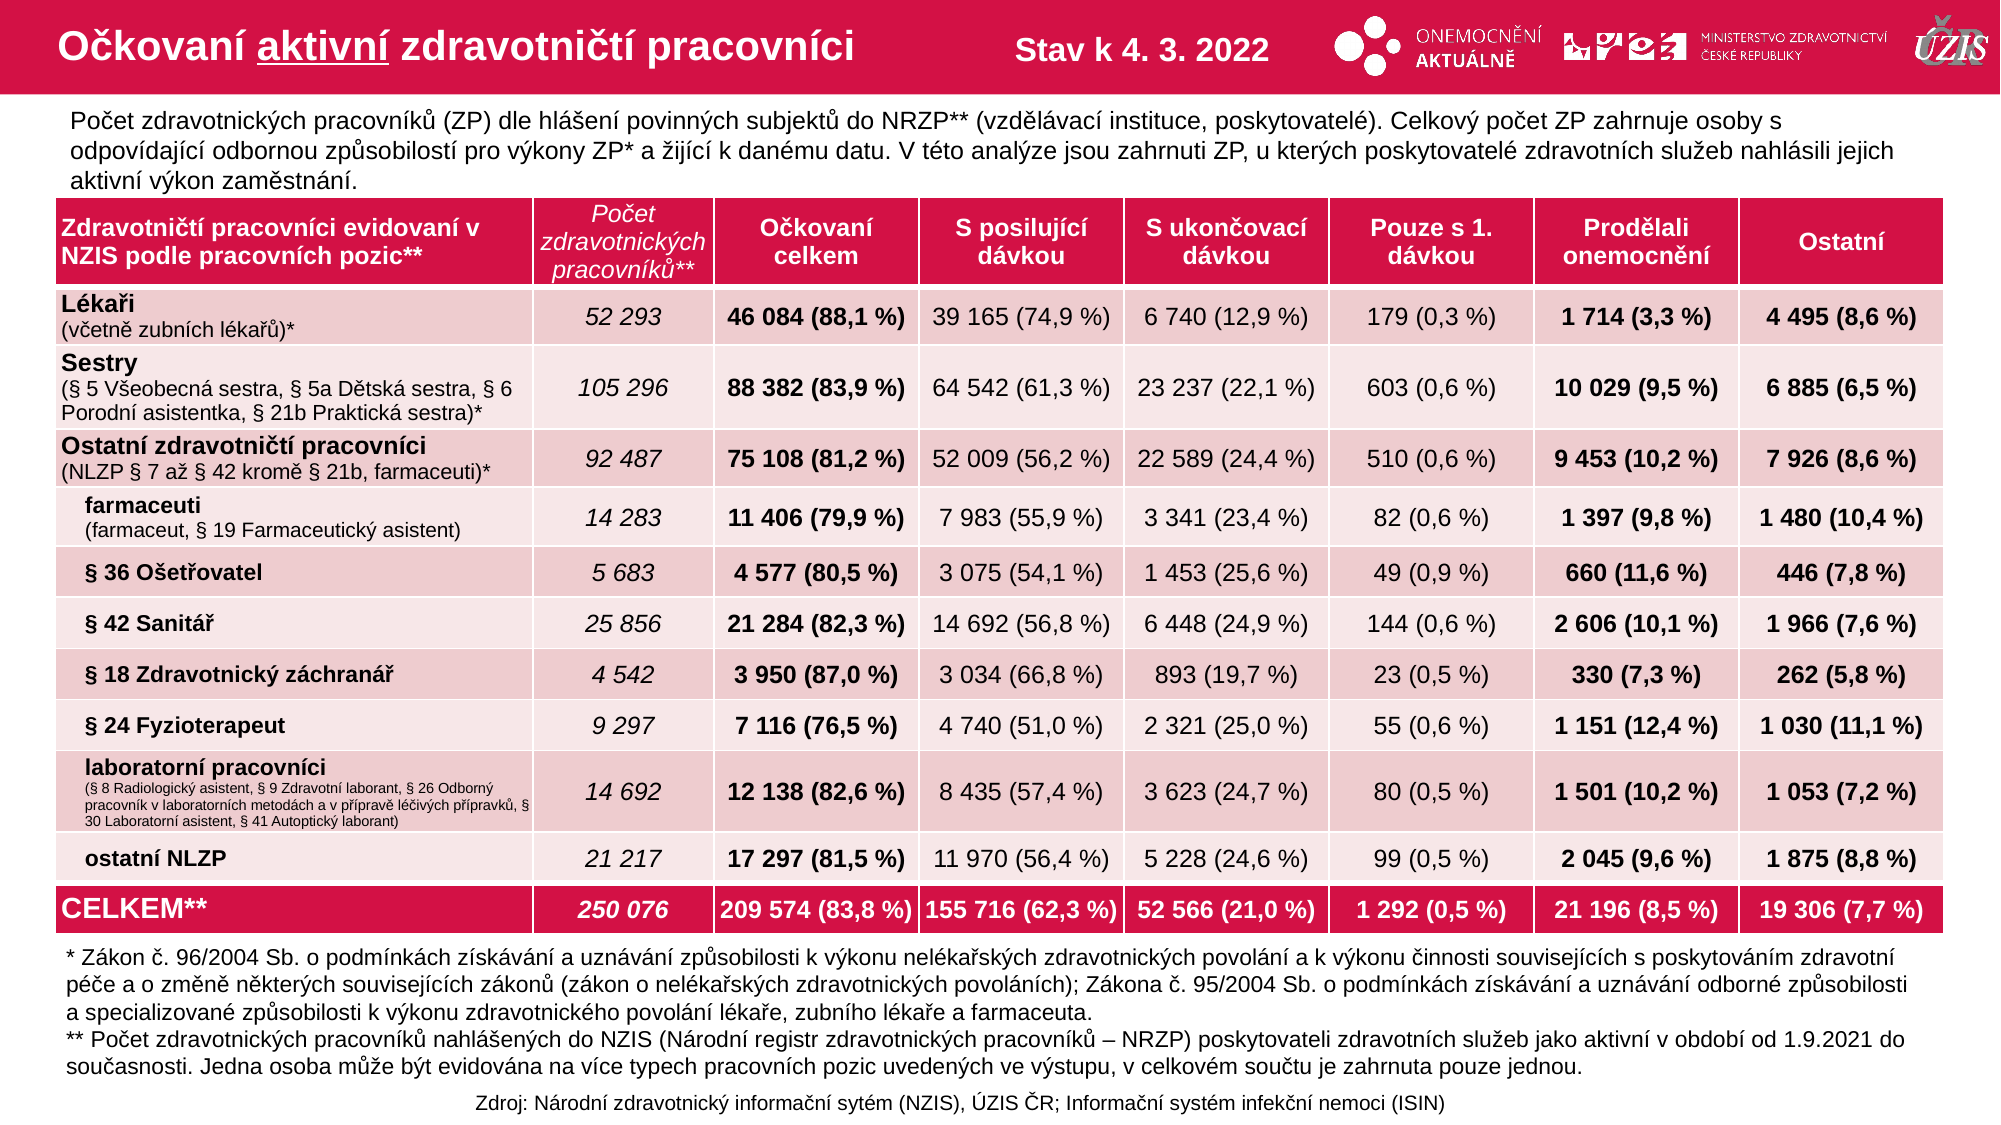

# Očkovaní aktivní zdravotničtí pracovníci
Stav k 4. 3. 2022
Počet zdravotnických pracovníků (ZP) dle hlášení povinných subjektů do NRZP** (vzdělávací instituce, poskytovatelé). Celkový počet ZP zahrnuje osoby s odpovídající odbornou způsobilostí pro výkony ZP* a žijící k danému datu. V této analýze jsou zahrnuti ZP, u kterých poskytovatelé zdravotních služeb nahlásili jejich aktivní výkon zaměstnání.
| Zdravotničtí pracovníci evidovaní v NZIS podle pracovních pozic\*\* | Počet zdravotnických pracovníků\*\* | Očkovaní celkem | S posilující dávkou | S ukončovací dávkou | Pouze s 1. dávkou | Prodělali onemocnění | Ostatní |
| --- | --- | --- | --- | --- | --- | --- | --- |
| Lékaři (včetně zubních lékařů)\* | 52 293 | 46 084 (88,1 %) | 39 165 (74,9 %) | 6 740 (12,9 %) | 179 (0,3 %) | 1 714 (3,3 %) | 4 495 (8,6 %) |
| Sestry (§ 5 Všeobecná sestra, § 5a Dětská sestra, § 6 Porodní asistentka, § 21b Praktická sestra)\* | 105 296 | 88 382 (83,9 %) | 64 542 (61,3 %) | 23 237 (22,1 %) | 603 (0,6 %) | 10 029 (9,5 %) | 6 885 (6,5 %) |
| Ostatní zdravotničtí pracovníci (NLZP § 7 až § 42 kromě § 21b, farmaceuti)\* | 92 487 | 75 108 (81,2 %) | 52 009 (56,2 %) | 22 589 (24,4 %) | 510 (0,6 %) | 9 453 (10,2 %) | 7 926 (8,6 %) |
| farmaceuti (farmaceut, § 19 Farmaceutický asistent) | 14 283 | 11 406 (79,9 %) | 7 983 (55,9 %) | 3 341 (23,4 %) | 82 (0,6 %) | 1 397 (9,8 %) | 1 480 (10,4 %) |
| § 36 Ošetřovatel | 5 683 | 4 577 (80,5 %) | 3 075 (54,1 %) | 1 453 (25,6 %) | 49 (0,9 %) | 660 (11,6 %) | 446 (7,8 %) |
| § 42 Sanitář | 25 856 | 21 284 (82,3 %) | 14 692 (56,8 %) | 6 448 (24,9 %) | 144 (0,6 %) | 2 606 (10,1 %) | 1 966 (7,6 %) |
| § 18 Zdravotnický záchranář | 4 542 | 3 950 (87,0 %) | 3 034 (66,8 %) | 893 (19,7 %) | 23 (0,5 %) | 330 (7,3 %) | 262 (5,8 %) |
| § 24 Fyzioterapeut | 9 297 | 7 116 (76,5 %) | 4 740 (51,0 %) | 2 321 (25,0 %) | 55 (0,6 %) | 1 151 (12,4 %) | 1 030 (11,1 %) |
| laboratorní pracovníci (§ 8 Radiologický asistent, § 9 Zdravotní laborant, § 26 Odborný pracovník v laboratorních metodách a v přípravě léčivých přípravků, § 30 Laboratorní asistent, § 41 Autoptický laborant) | 14 692 | 12 138 (82,6 %) | 8 435 (57,4 %) | 3 623 (24,7 %) | 80 (0,5 %) | 1 501 (10,2 %) | 1 053 (7,2 %) |
| ostatní NLZP | 21 217 | 17 297 (81,5 %) | 11 970 (56,4 %) | 5 228 (24,6 %) | 99 (0,5 %) | 2 045 (9,6 %) | 1 875 (8,8 %) |
| CELKEM\*\* | 250 076 | 209 574 (83,8 %) | 155 716 (62,3 %) | 52 566 (21,0 %) | 1 292 (0,5 %) | 21 196 (8,5 %) | 19 306 (7,7 %) |
* Zákon č. 96/2004 Sb. o podmínkách získávání a uznávání způsobilosti k výkonu nelékařských zdravotnických povolání a k výkonu činnosti souvisejících s poskytováním zdravotní péče a o změně některých souvisejících zákonů (zákon o nelékařských zdravotnických povoláních); Zákona č. 95/2004 Sb. o podmínkách získávání a uznávání odborné způsobilosti a specializované způsobilosti k výkonu zdravotnického povolání lékaře, zubního lékaře a farmaceuta.
** Počet zdravotnických pracovníků nahlášených do NZIS (Národní registr zdravotnických pracovníků – NRZP) poskytovateli zdravotních služeb jako aktivní v období od 1.9.2021 do současnosti. Jedna osoba může být evidována na více typech pracovních pozic uvedených ve výstupu, v celkovém součtu je zahrnuta pouze jednou.
Zdroj: Národní zdravotnický informační sytém (NZIS), ÚZIS ČR; Informační systém infekční nemoci (ISIN)